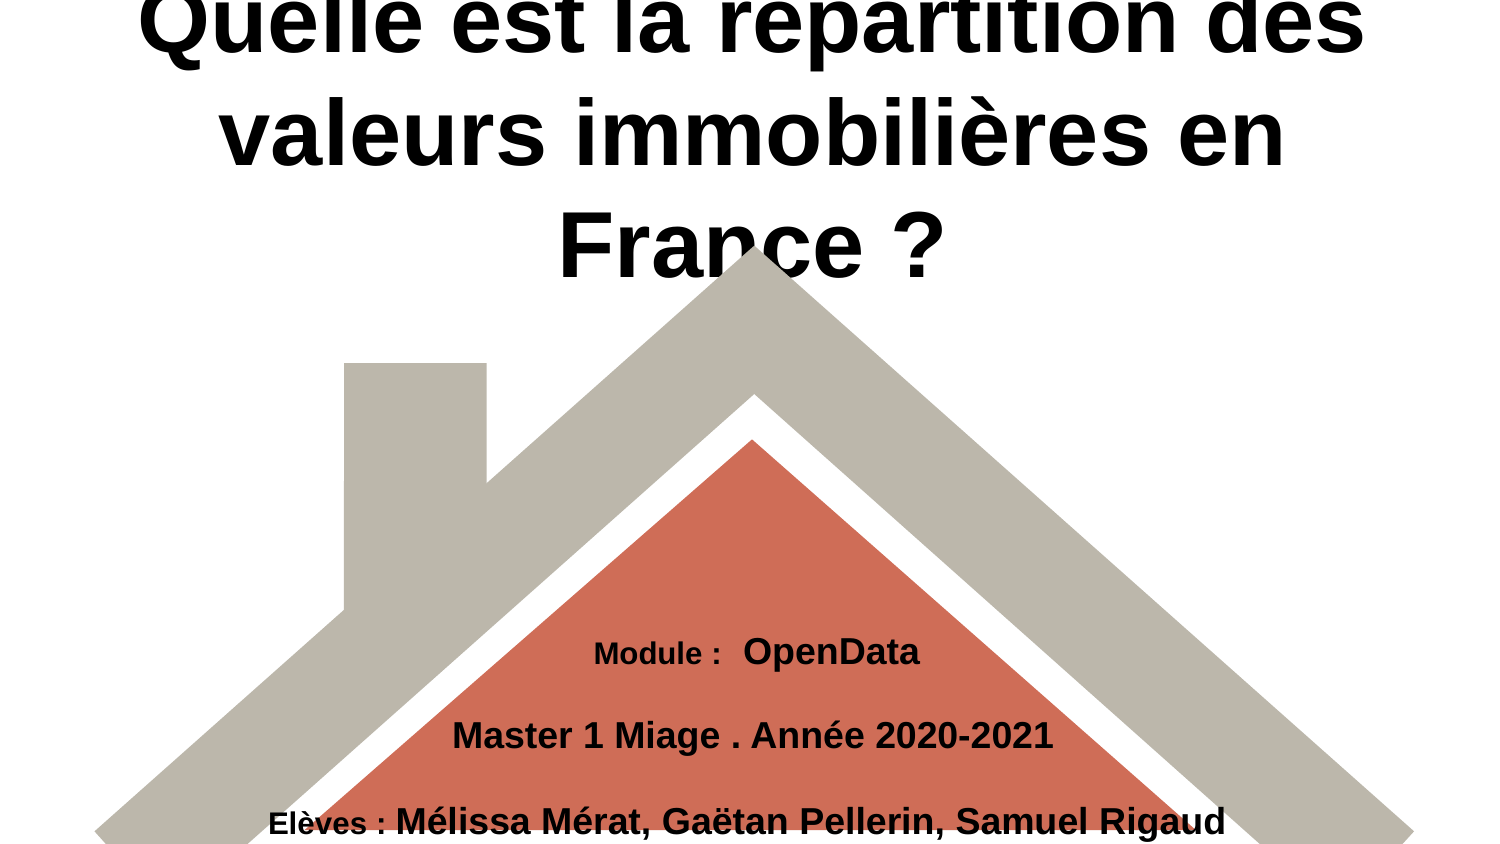

# Quelle est la répartition des valeurs immobilières en France ?

 Module :  OpenData
Master 1 Miage . Année 2020-2021
Elèves : Mélissa Mérat, Gaëtan Pellerin, Samuel Rigaud
1

2